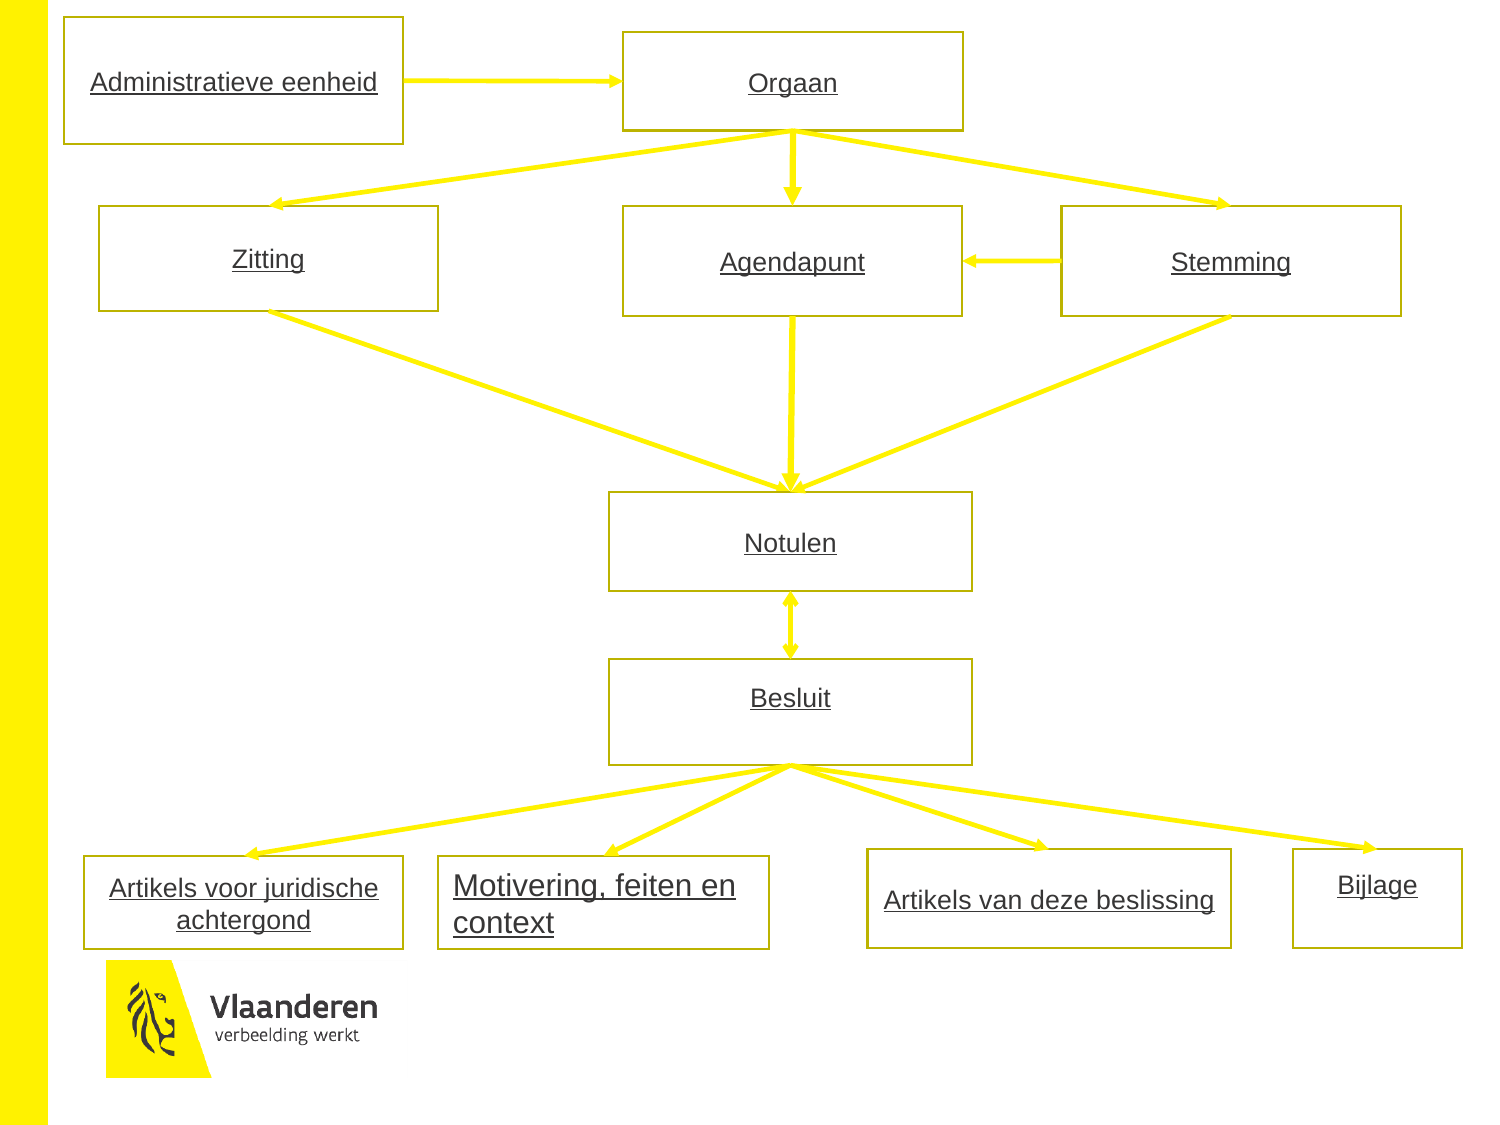

Administratieve eenheid
Orgaan
Zitting
Stemming
Agendapunt
Notulen
Besluit

Bijlage
Artikels van deze beslissing
Artikels voor juridische achtergond
Motivering, feiten en context